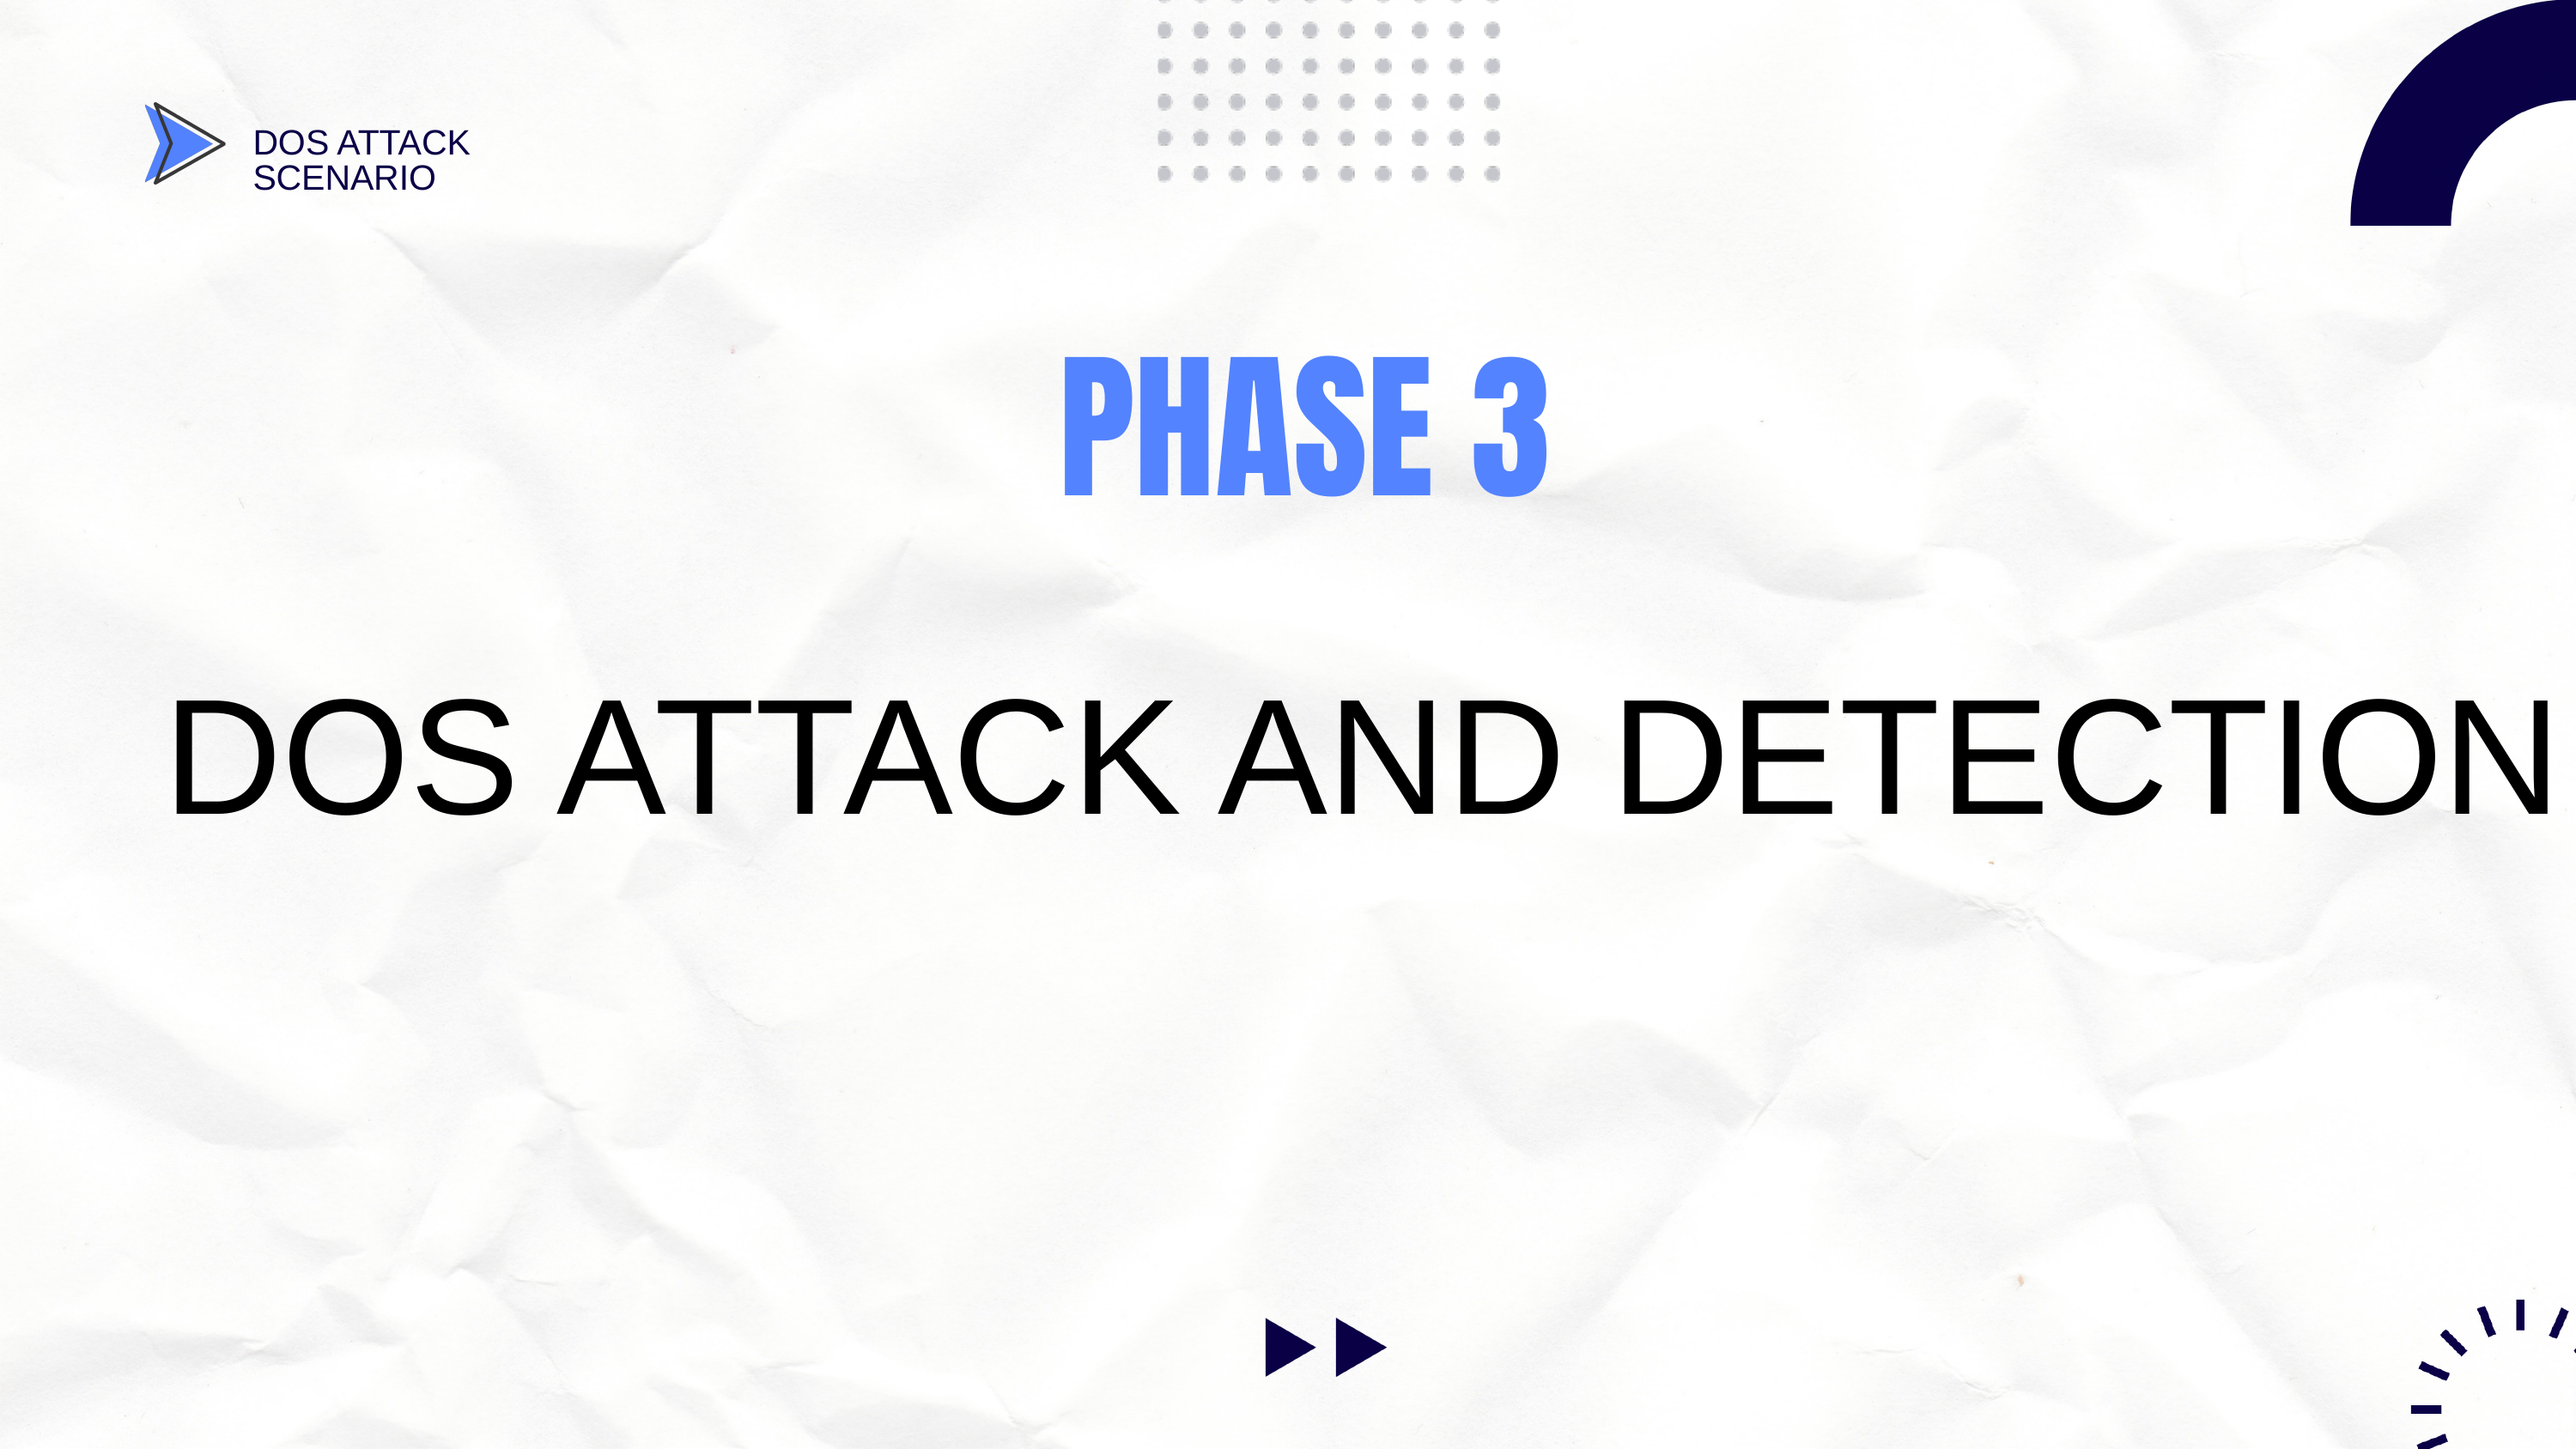

DOS ATTACK SCENARIO
PHASE 3
DOS ATTACK AND DETECTION